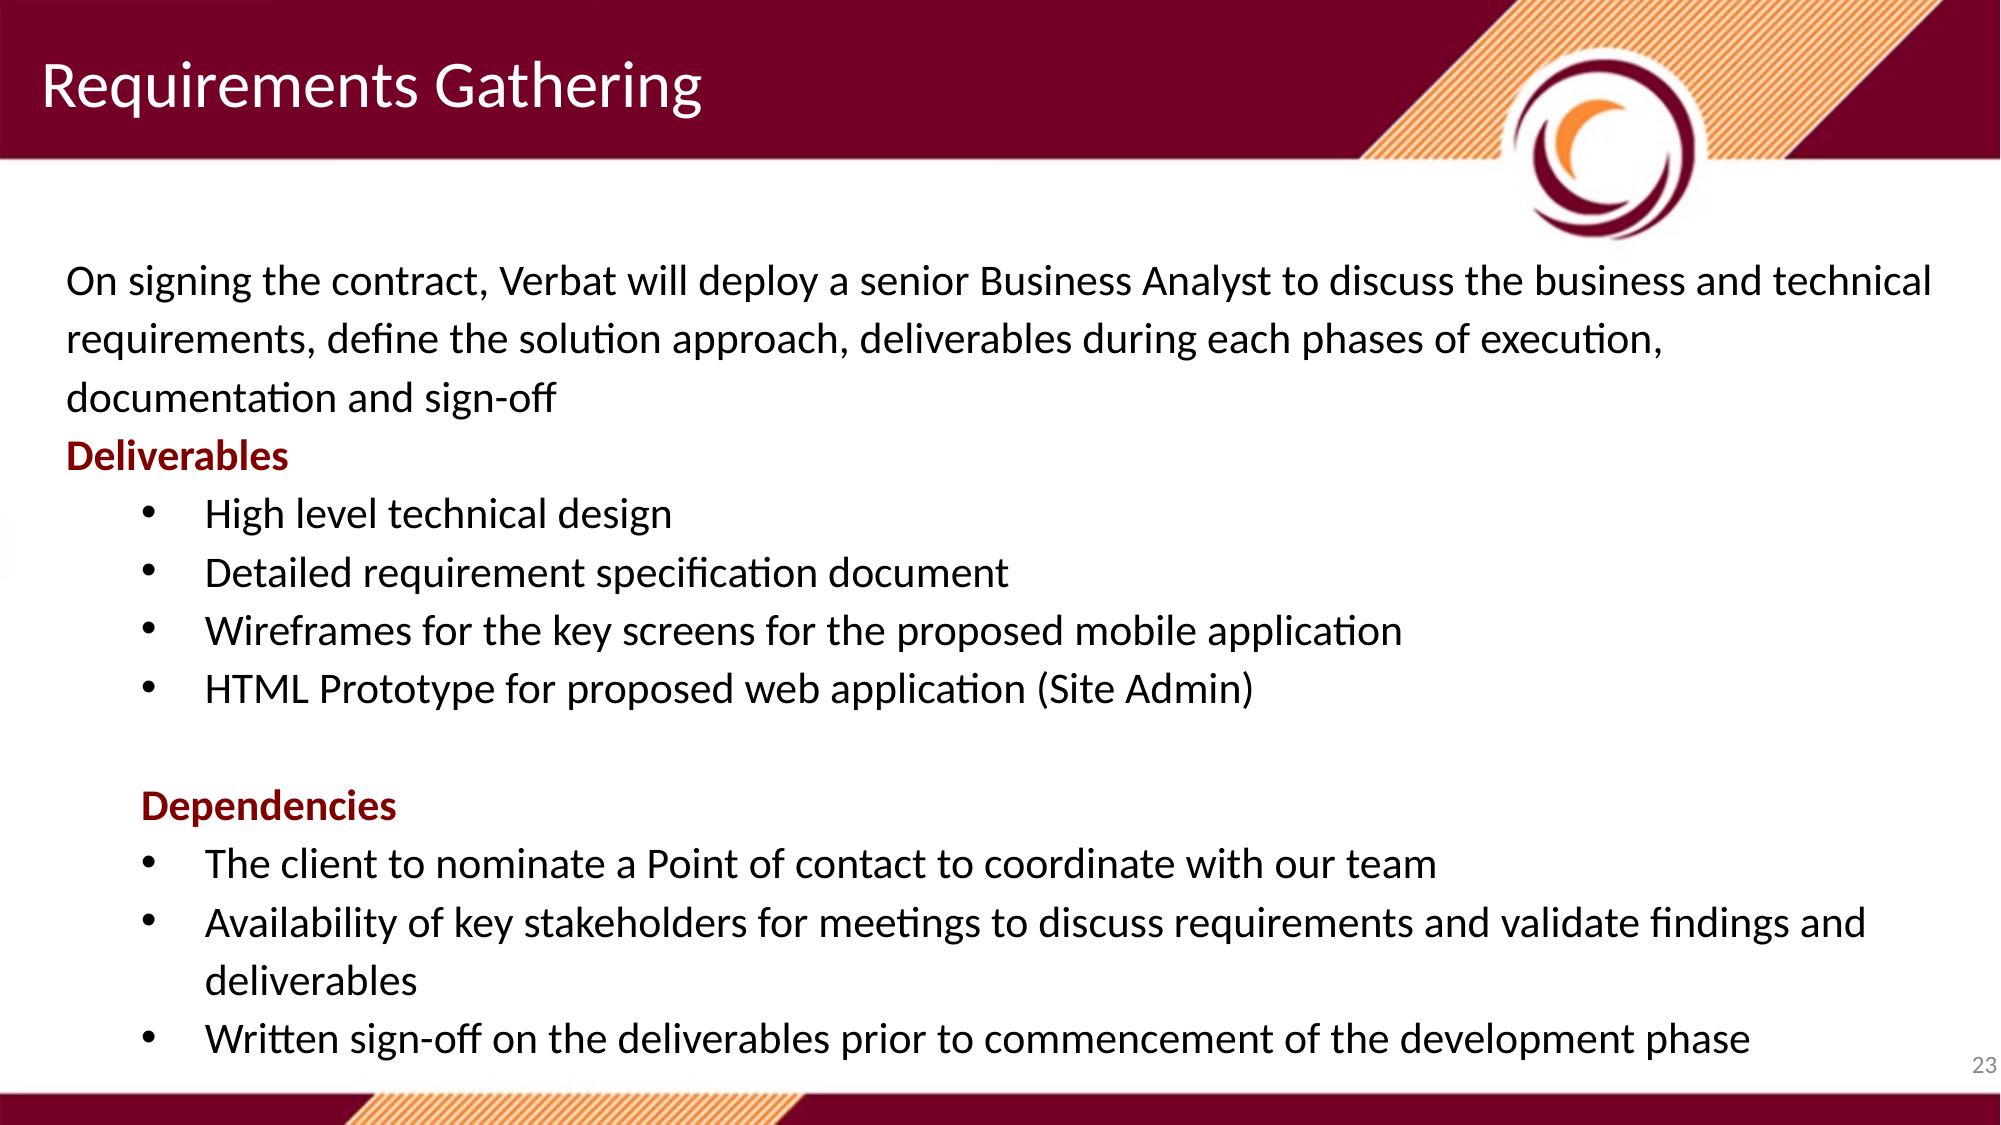

Requirements Gathering
On signing the contract, Verbat will deploy a senior Business Analyst to discuss the business and technical requirements, define the solution approach, deliverables during each phases of execution,  documentation and sign-off
Deliverables
High level technical design
Detailed requirement specification document
Wireframes for the key screens for the proposed mobile application
HTML Prototype for proposed web application (Site Admin)

Dependencies
The client to nominate a Point of contact to coordinate with our team
Availability of key stakeholders for meetings to discuss requirements and validate findings and deliverables
Written sign-off on the deliverables prior to commencement of the development phase
23